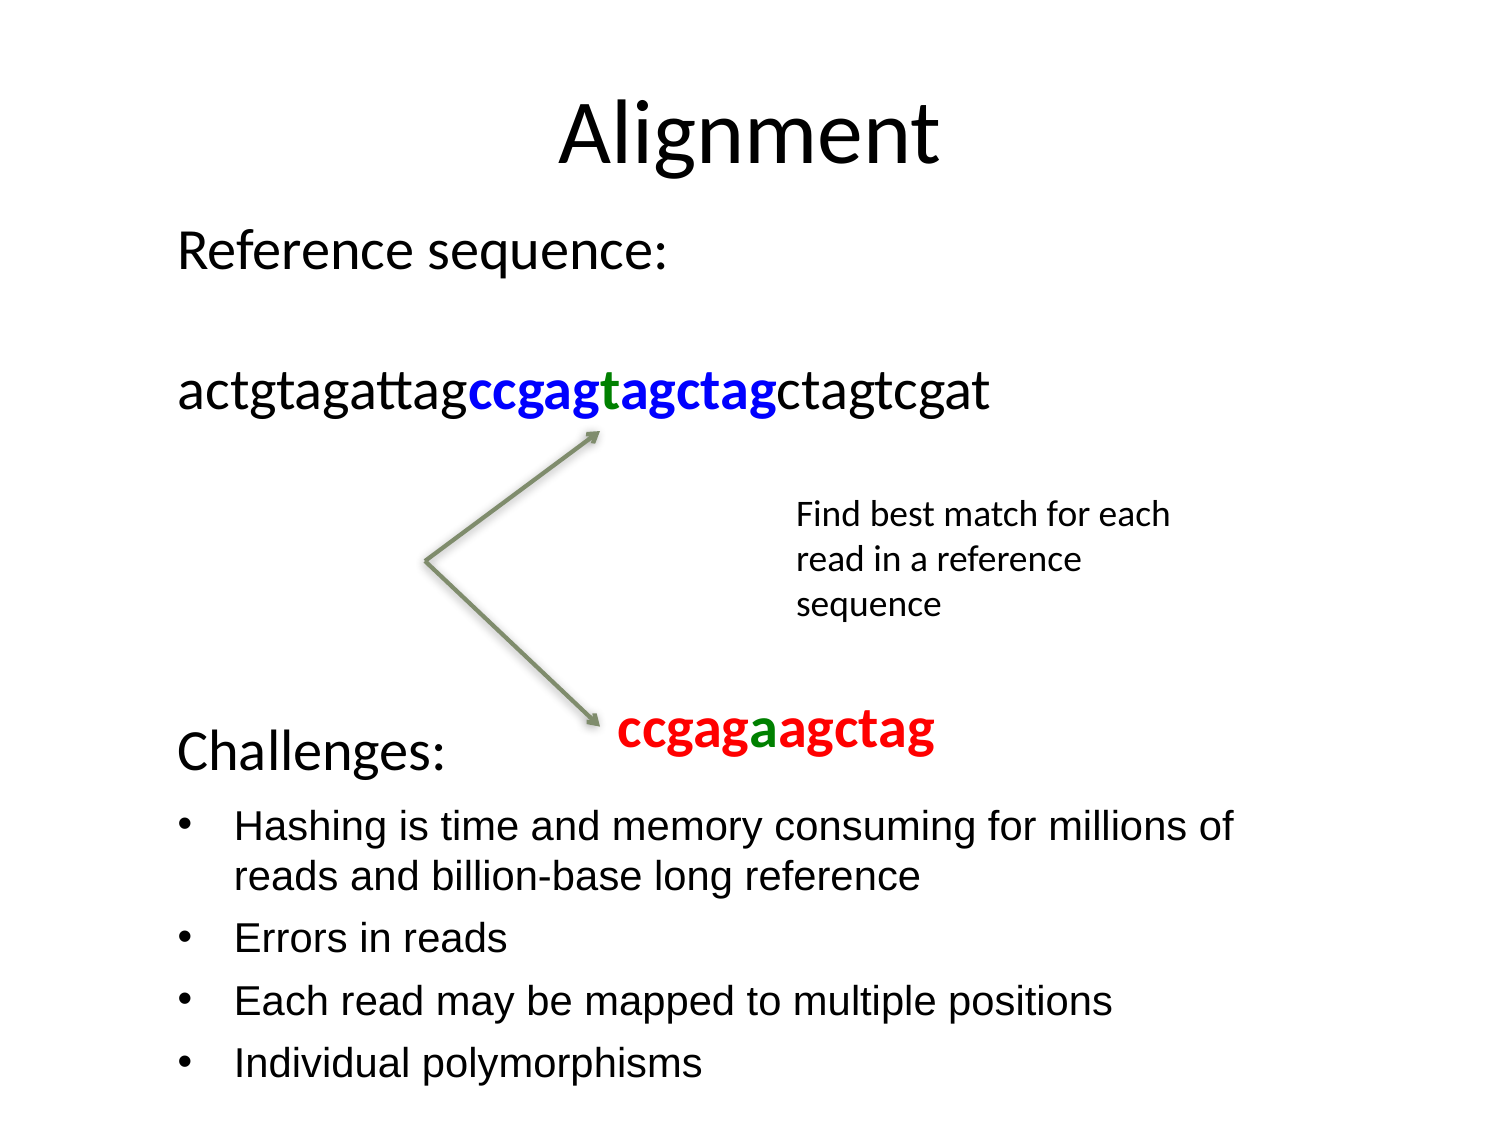

# Alignment
Reference sequence:

actgtagattagccgagtagctagctagtcgat
Find best match for each read in a reference sequence
ccgagaagctag
Challenges:
Hashing is time and memory consuming for millions of reads and billion-base long reference
Errors in reads
Each read may be mapped to multiple positions
Individual polymorphisms